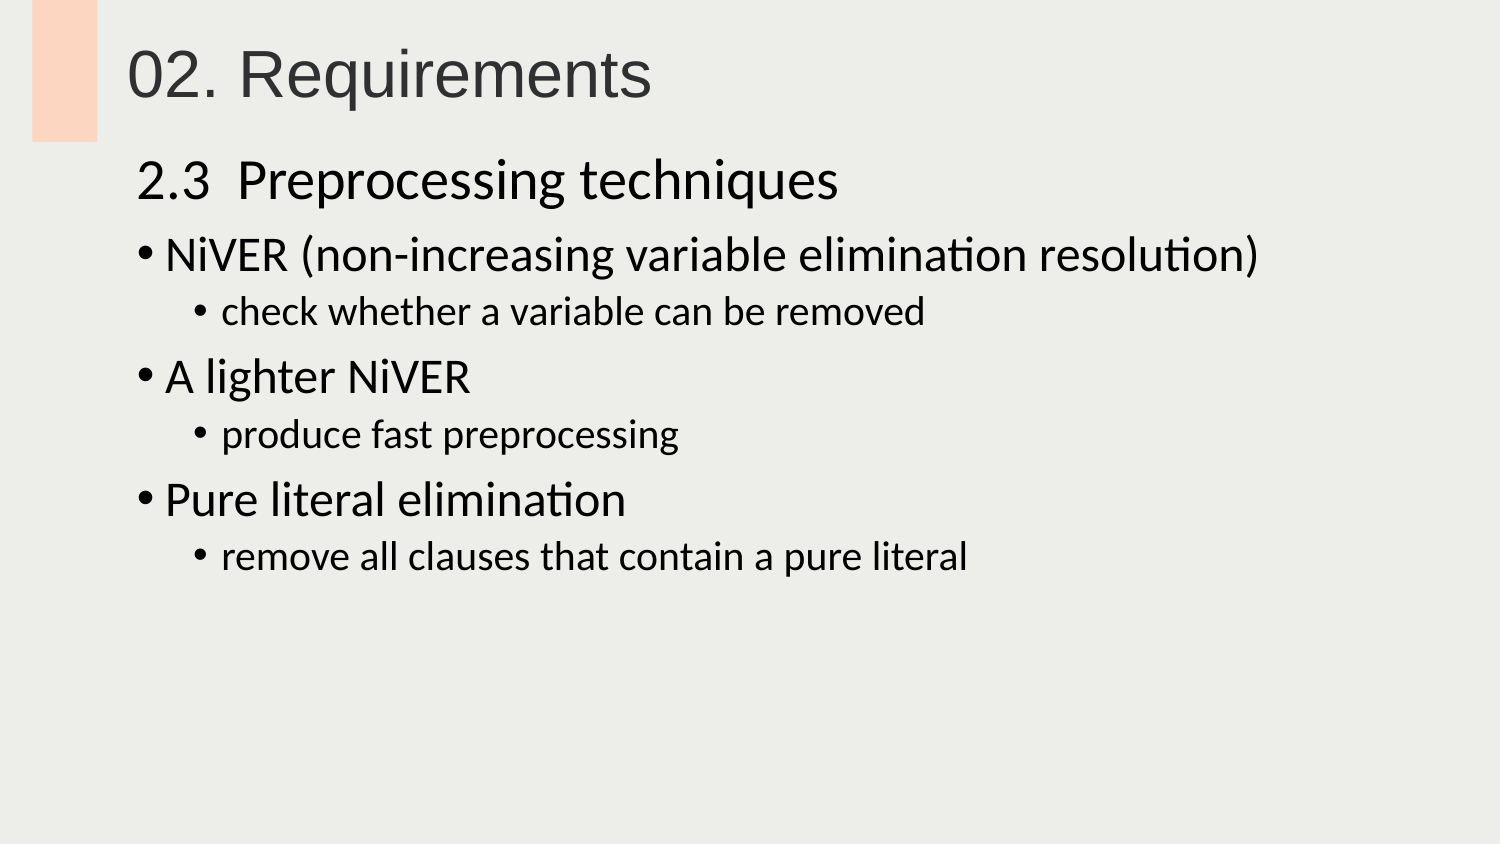

02. Requirements
2.3  Preprocessing techniques
NiVER (non-increasing variable elimination resolution)
check whether a variable can be removed
A lighter NiVER
produce fast preprocessing
Pure literal elimination
remove all clauses that contain a pure literal